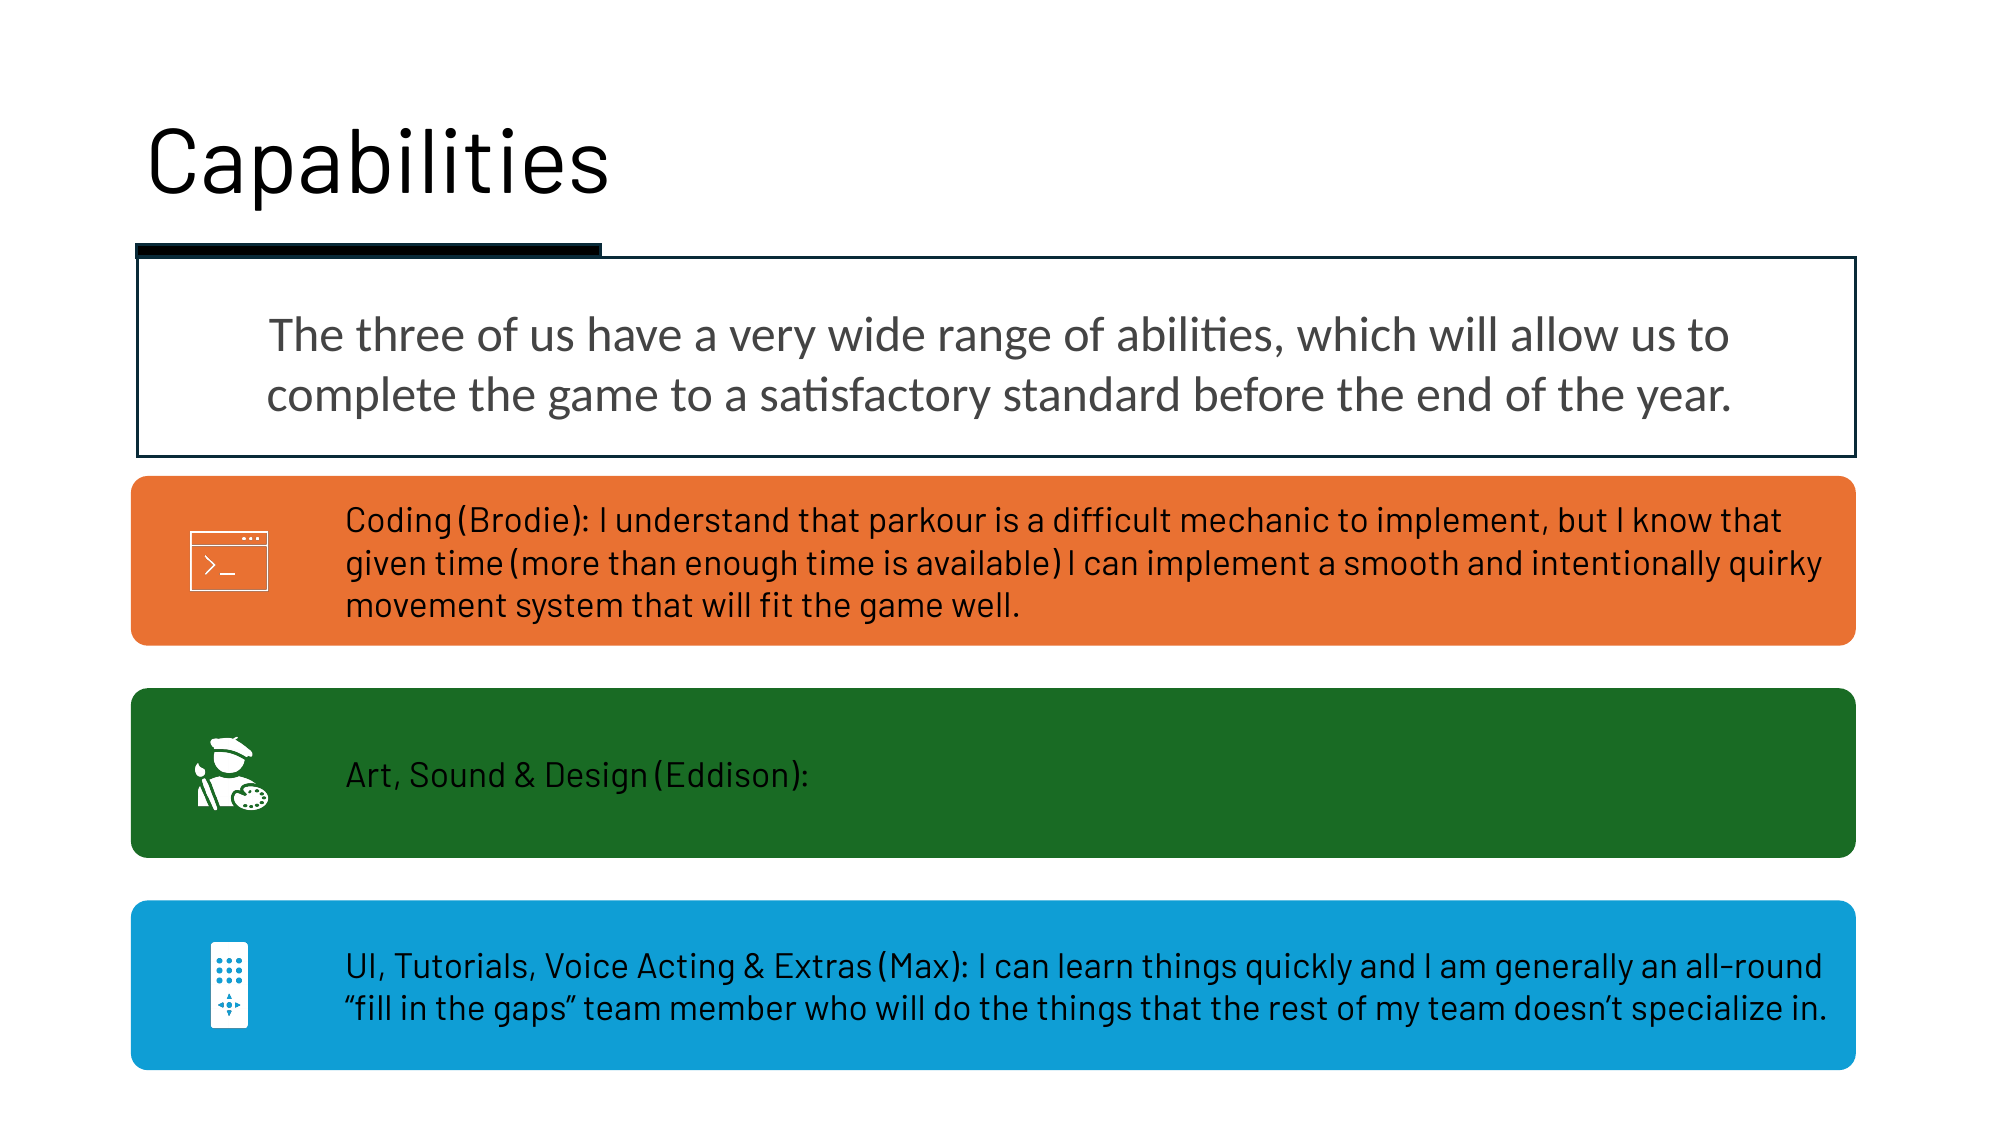

# Capabilities

The three of us have a very wide range of abilities, which will allow us to complete the game to a satisfactory standard before the end of the year.

Coding (Brodie): I understand that parkour is a difficult mechanic to implement, but I know that given time (more than enough time is available) I can implement a smooth and intentionally quirky movement system that will fit the game well.
Art, Sound & Design (Eddison):
UI, Tutorials, Voice Acting & Extras (Max): I can learn things quickly and I am generally an all-round “fill in the gaps” team member who will do the things that the rest of my team doesn’t specialize in.